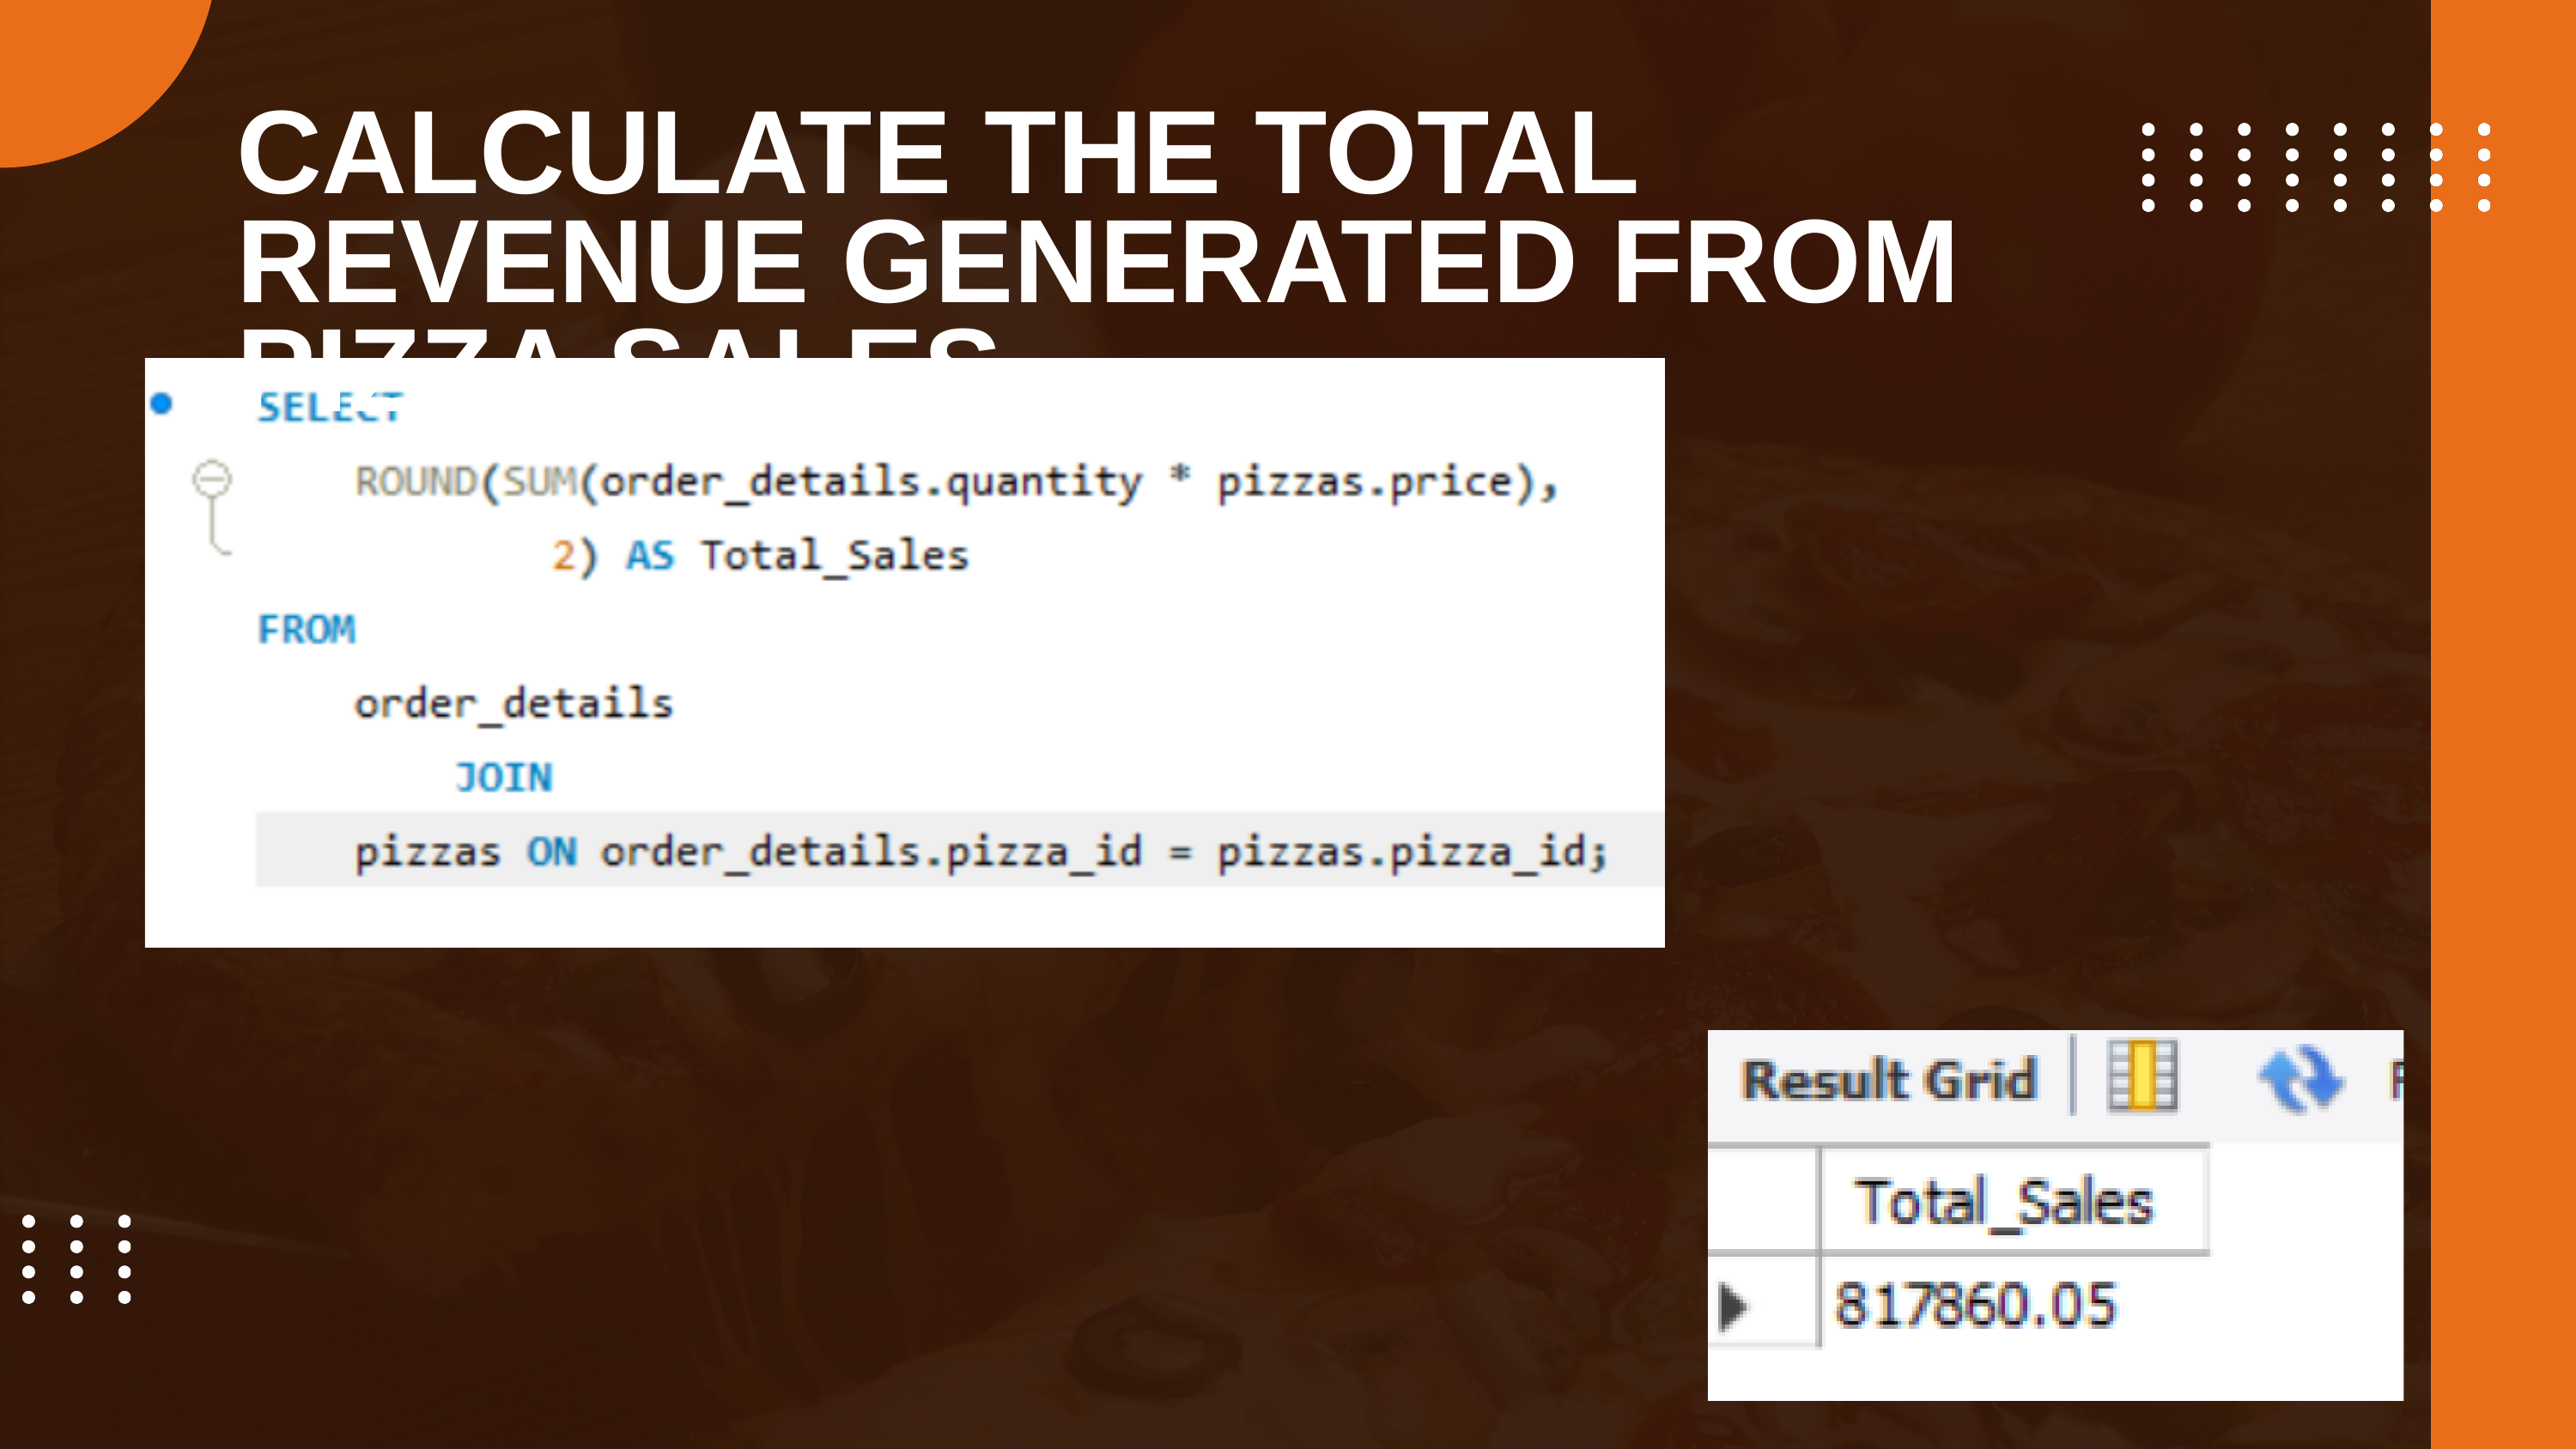

CALCULATE THE TOTAL REVENUE GENERATED FROM PIZZA SALES